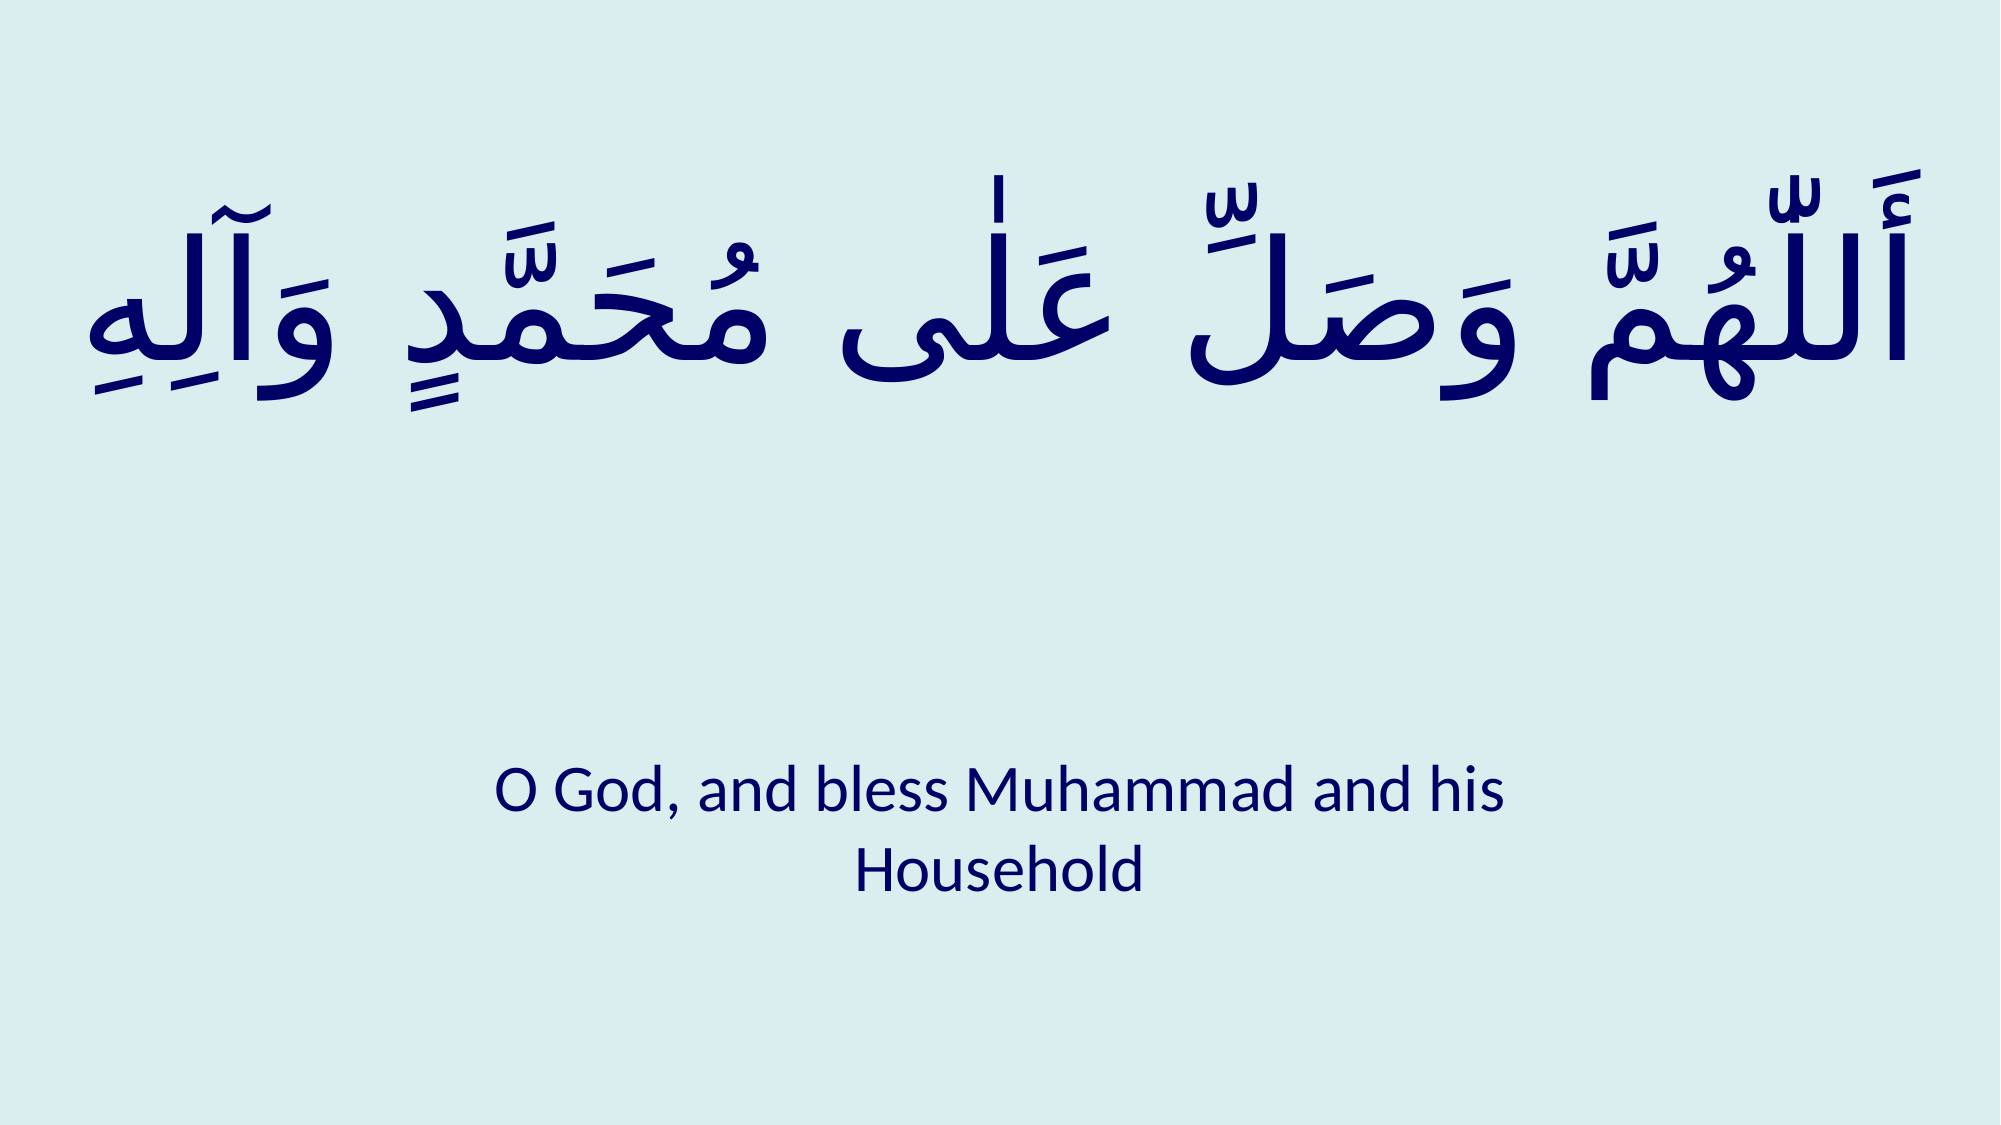

# أَللّٰهُمَّ وَصَلِّ عَلٰى مُحَمَّدٍ وَآلِهِ
O God, and bless Muhammad and his Household